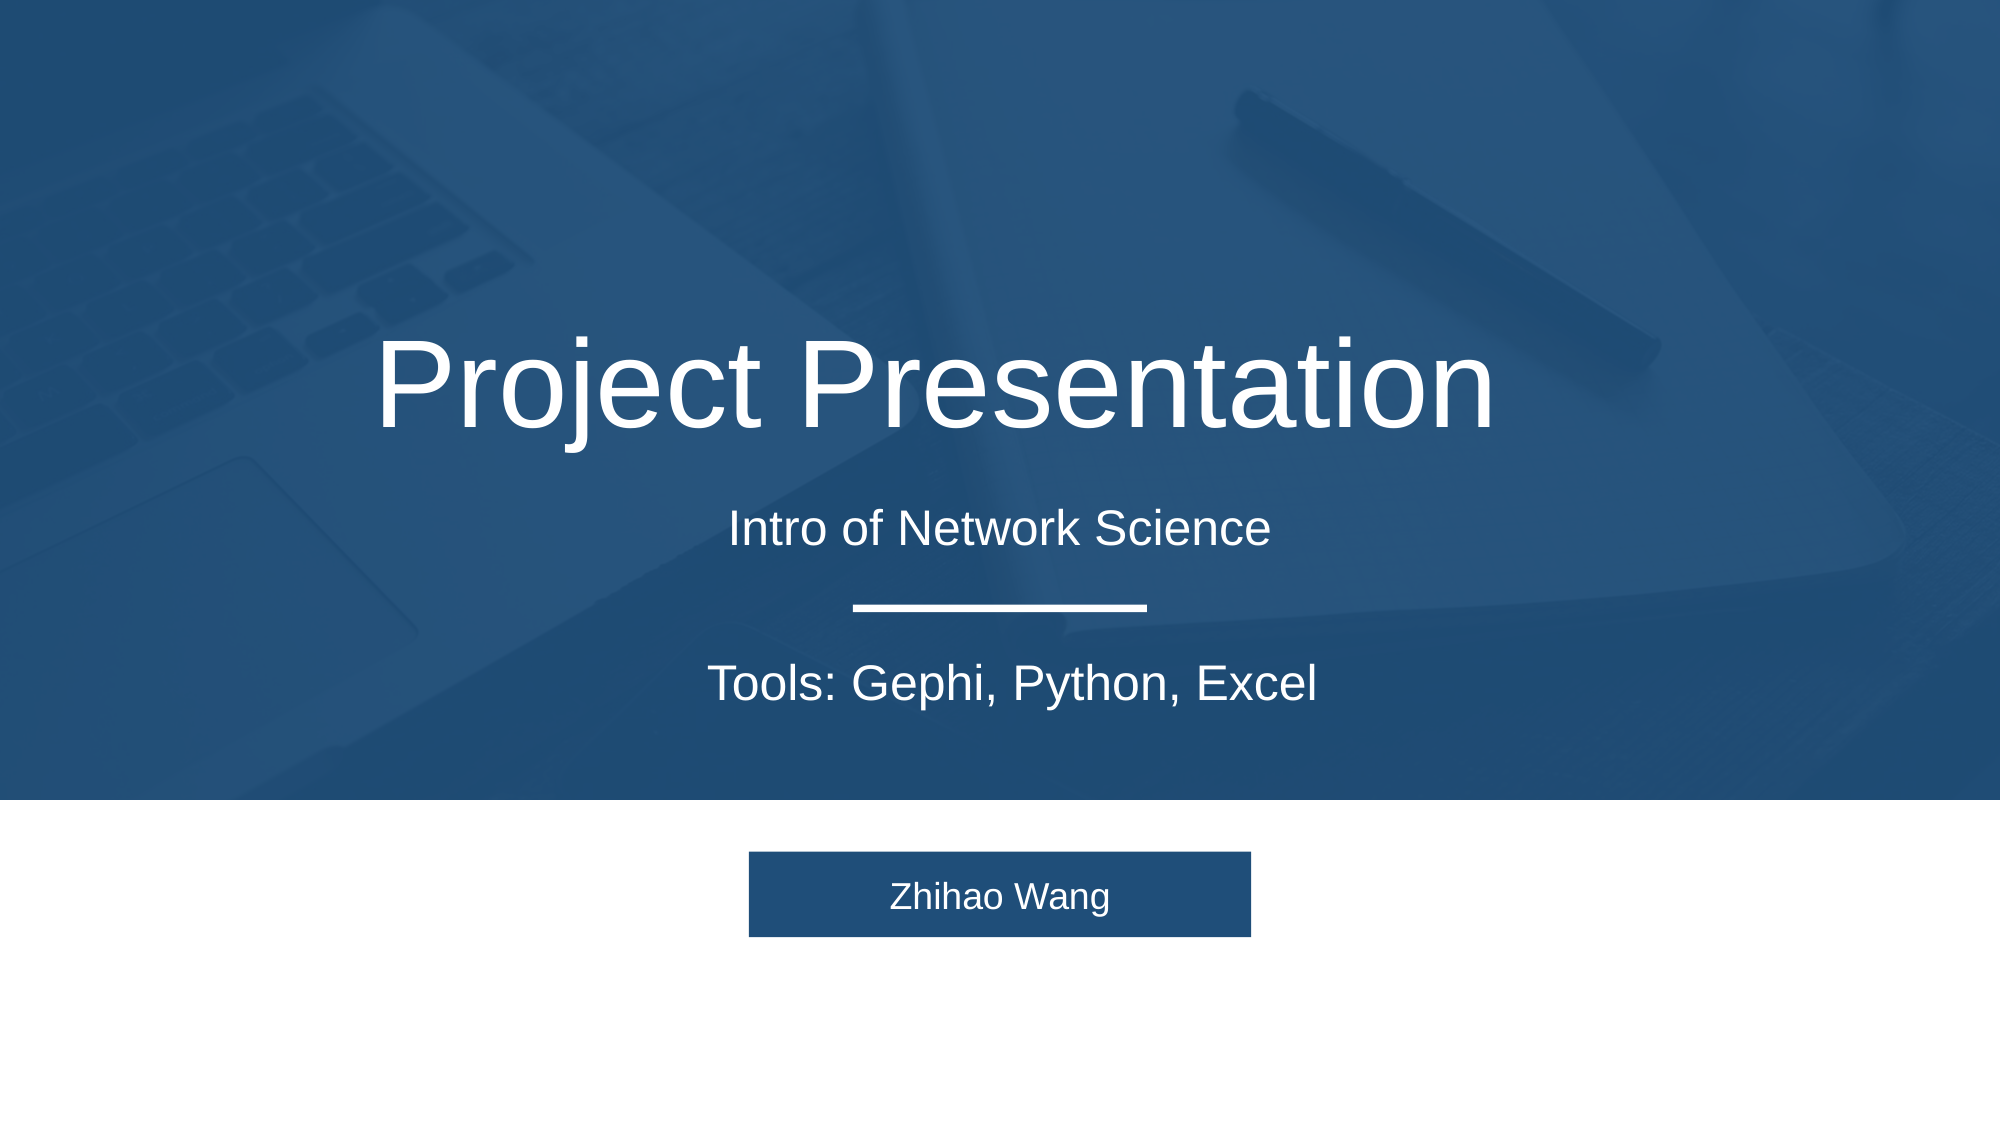

Project Presentation
Intro of Network Science

Tools: Gephi, Python, Excel
Zhihao Wang